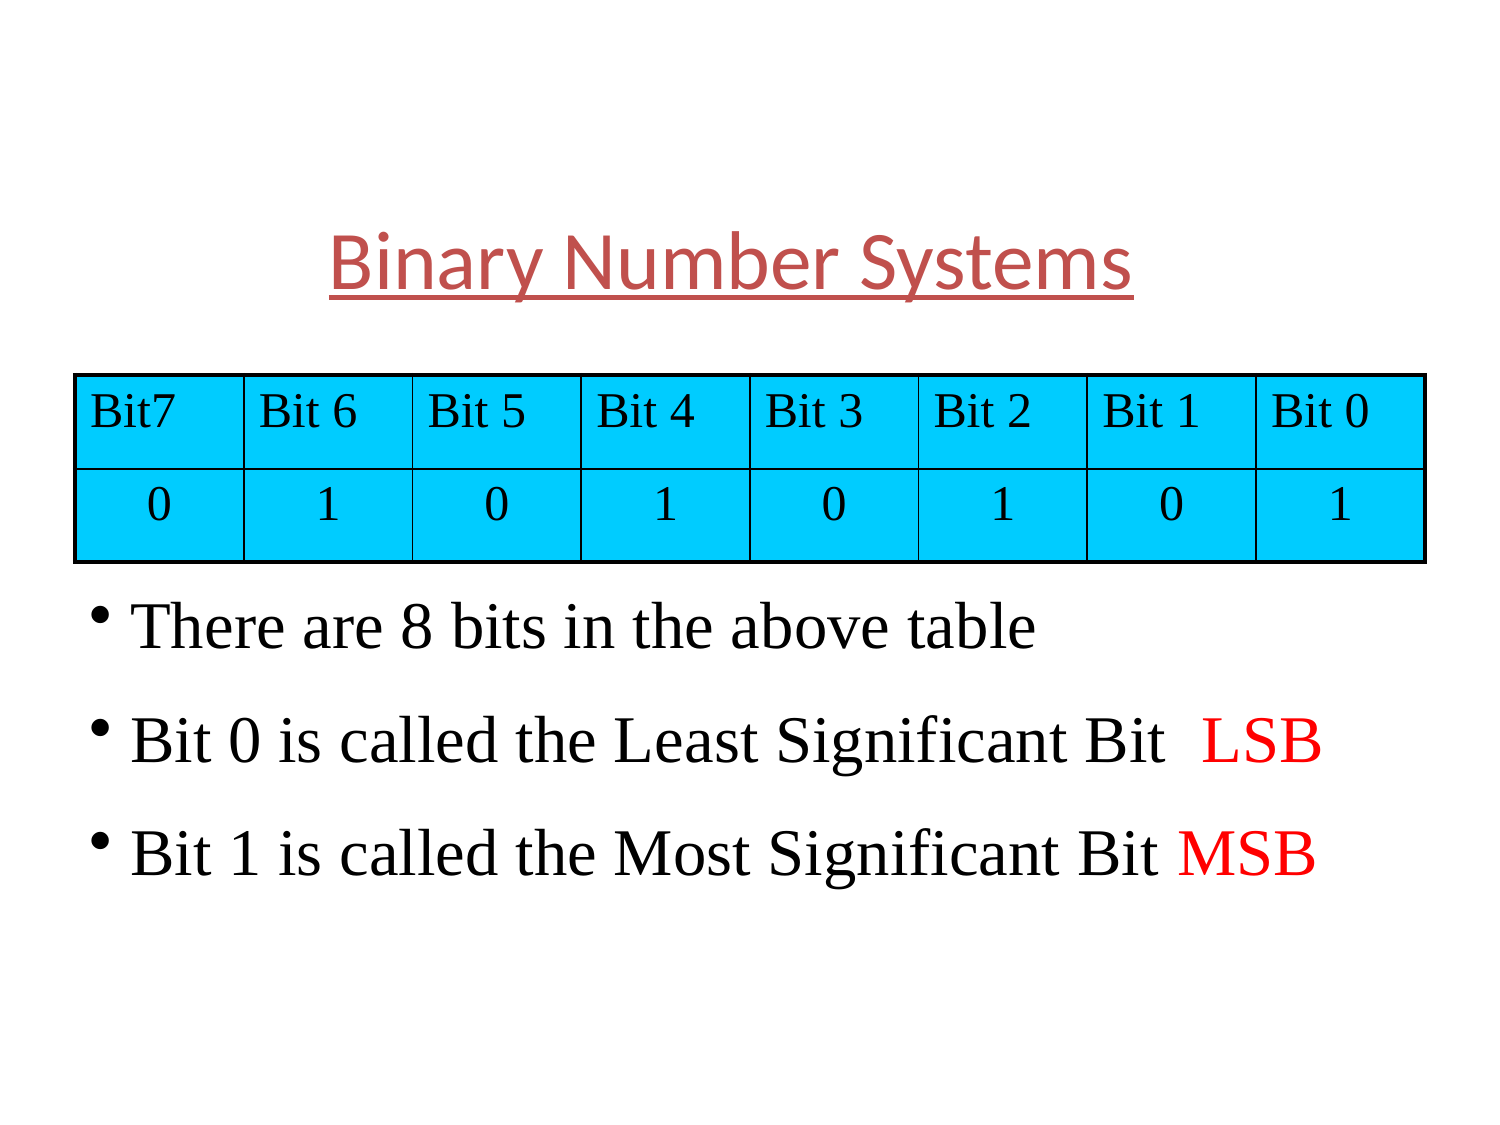

Binary Number Systems
| Bit7 | Bit 6 | Bit 5 | Bit 4 | Bit 3 | Bit 2 | Bit 1 | Bit 0 |
| --- | --- | --- | --- | --- | --- | --- | --- |
| 0 | 1 | 0 | 1 | 0 | 1 | 0 | 1 |

 There are 8 bits in the above table
 Bit 0 is called the Least Significant Bit  LSB
 Bit 1 is called the Most Significant Bit MSB